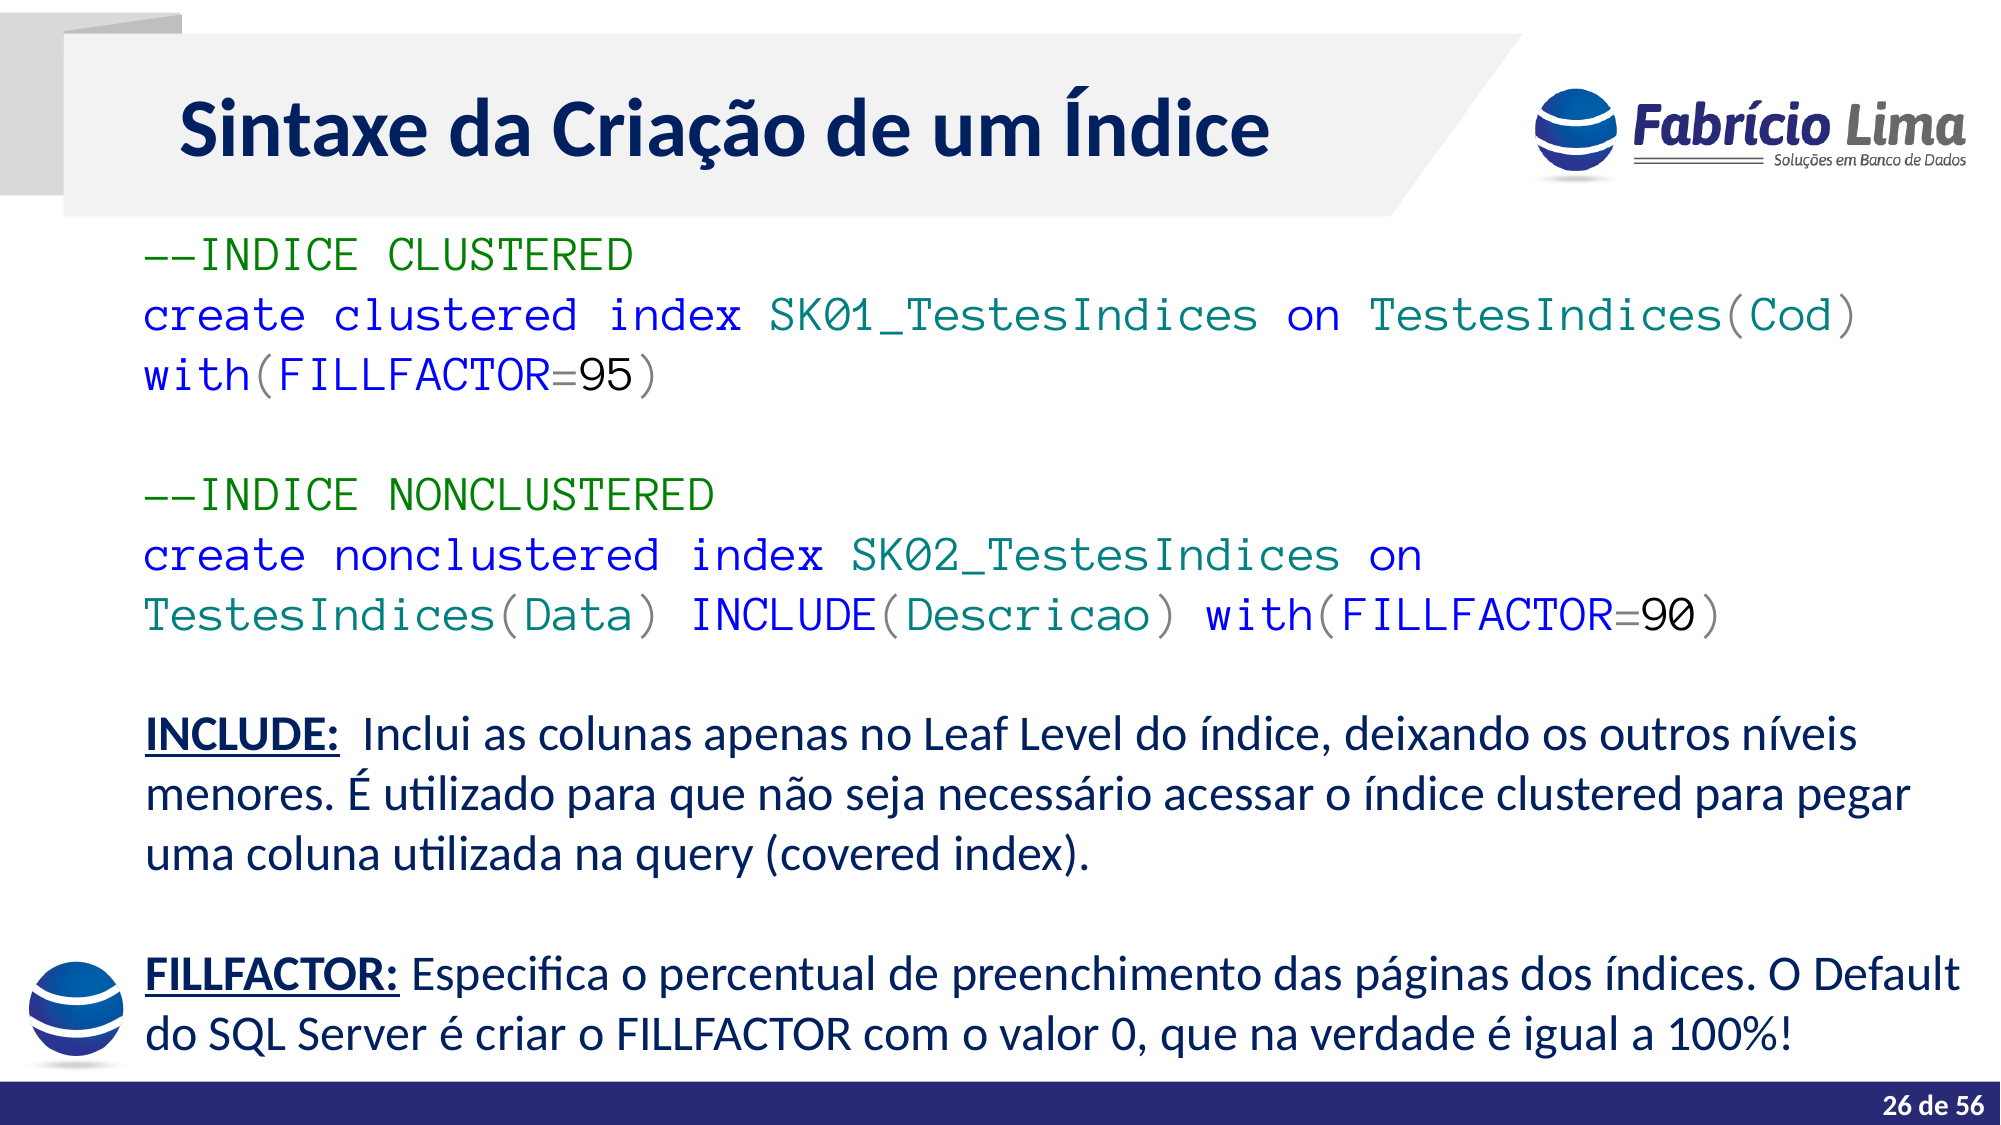

Sintaxe da Criação de um Índice
--INDICE CLUSTERED
create clustered index SK01_TestesIndices on TestesIndices(Cod) with(FILLFACTOR=95)

--INDICE NONCLUSTERED
create nonclustered index SK02_TestesIndices on TestesIndices(Data) INCLUDE(Descricao) with(FILLFACTOR=90)

INCLUDE:  Inclui as colunas apenas no Leaf Level do índice, deixando os outros níveis menores. É utilizado para que não seja necessário acessar o índice clustered para pegar uma coluna utilizada na query (covered index).

FILLFACTOR: Especifica o percentual de preenchimento das páginas dos índices. O Default do SQL Server é criar o FILLFACTOR com o valor 0, que na verdade é igual a 100%!
Tarefas do dia a dia de um DBA

26 de 56